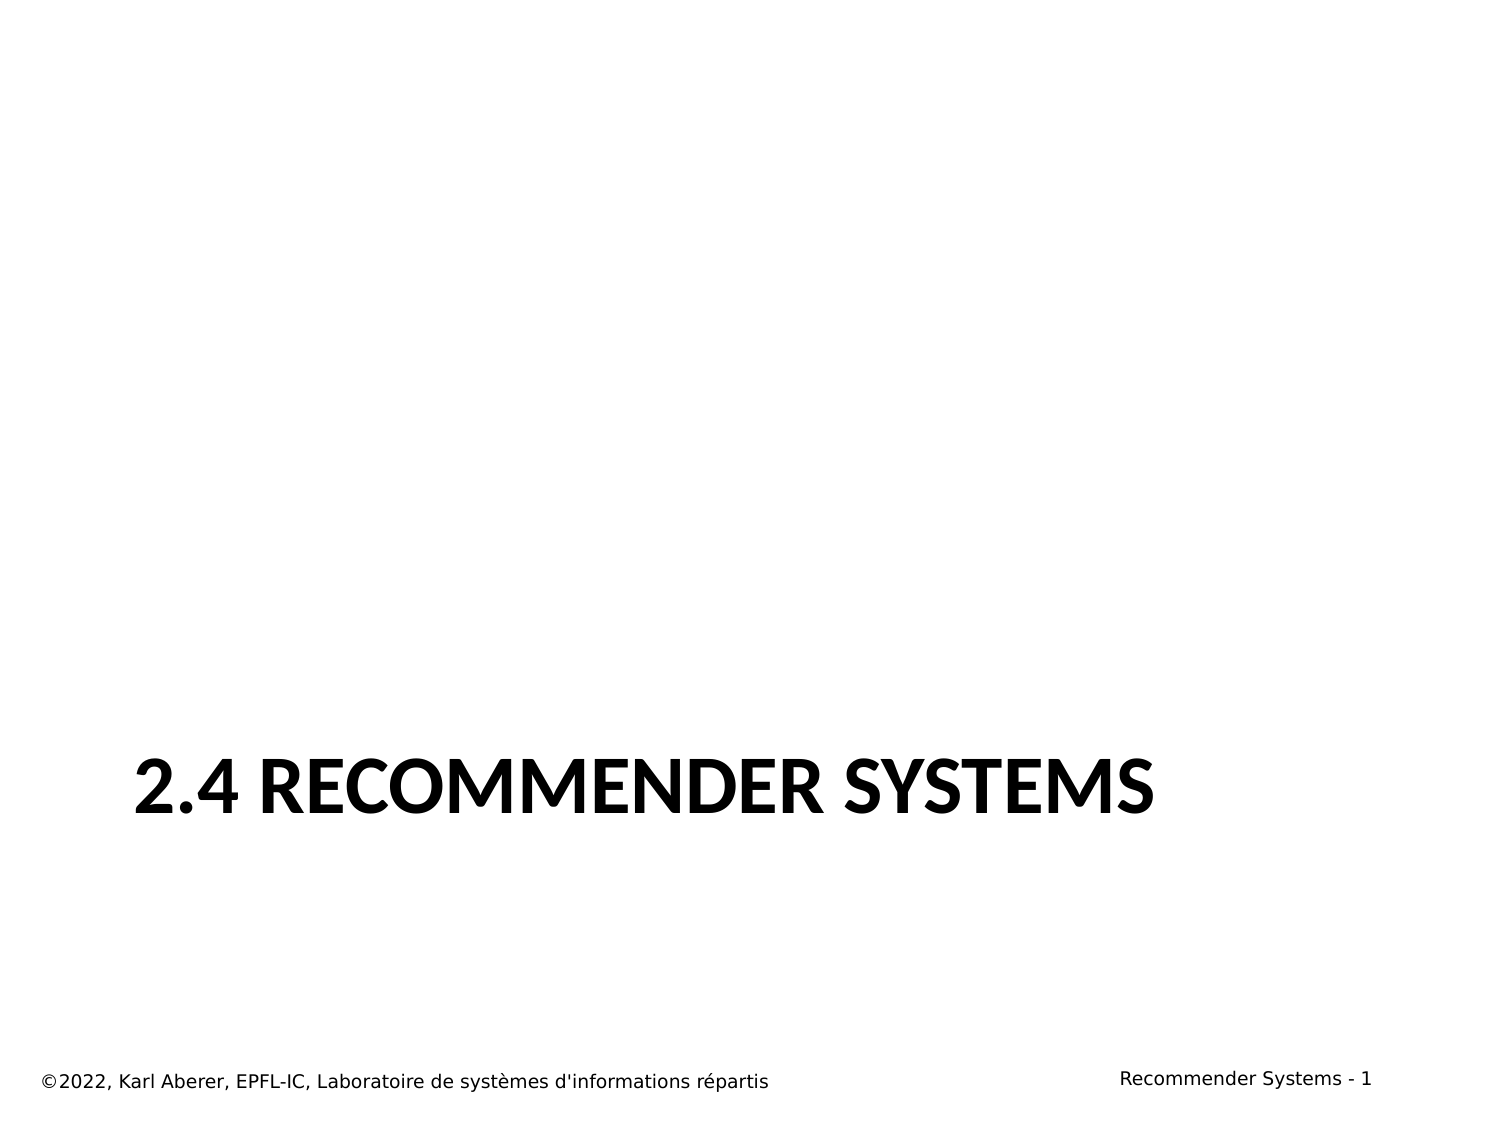

# 2.4 Recommender systems
©2022, Karl Aberer, EPFL-IC, Laboratoire de systèmes d'informations répartis